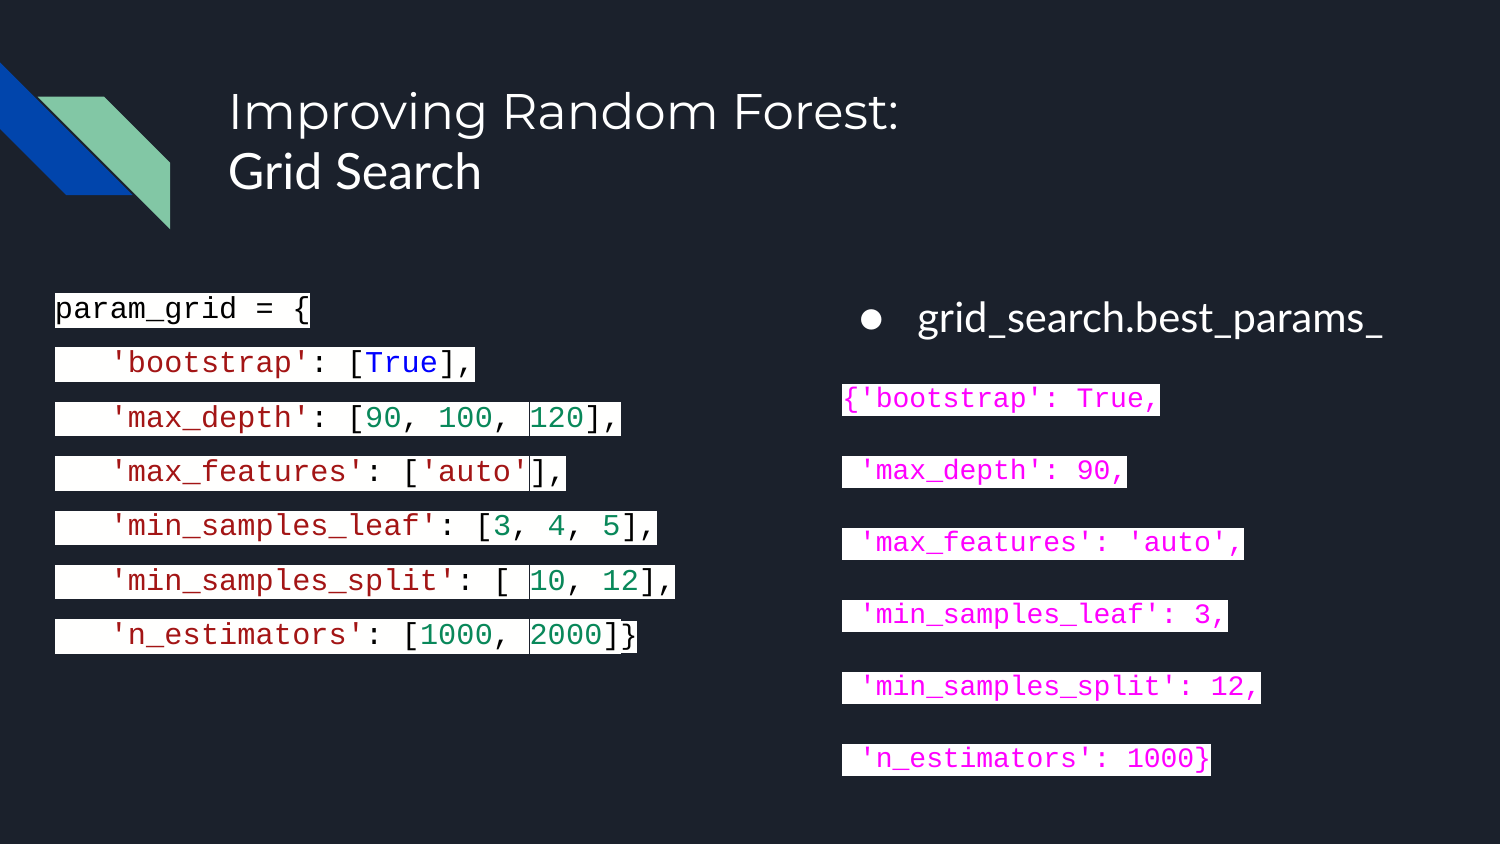

# Improving Random Forest:
Grid Search

param_grid = {
   'bootstrap': [True],
   'max_depth': [90, 100, 120],
   'max_features': ['auto'],
   'min_samples_leaf': [3, 4, 5],
   'min_samples_split': [ 10, 12],
   'n_estimators': [1000, 2000]}

grid_search.best_params_
{'bootstrap': True,
 'max_depth': 90,
 'max_features': 'auto',
 'min_samples_leaf': 3,
 'min_samples_split': 12,
 'n_estimators': 1000}